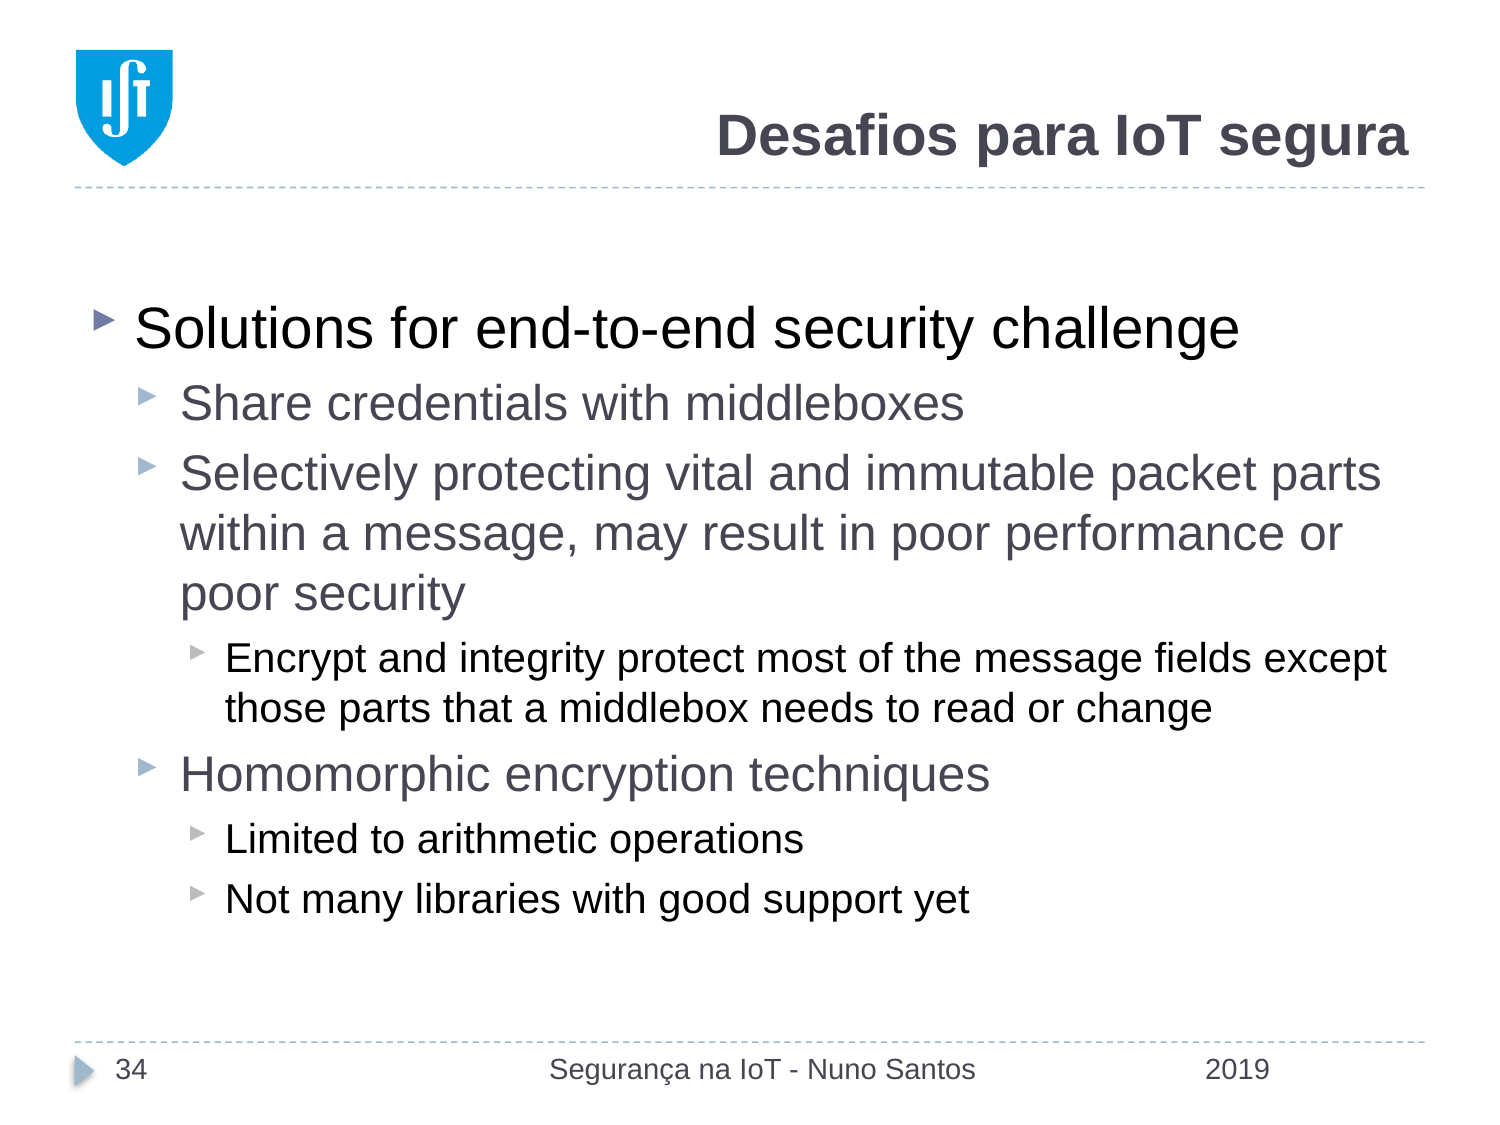

# Desafios para IoT segura

Solutions for end-to-end security challenge
Share credentials with middleboxes
Selectively protecting vital and immutable packet parts within a message, may result in poor performance or poor security
Encrypt and integrity protect most of the message fields except those parts that a middlebox needs to read or change
Homomorphic encryption techniques
Limited to arithmetic operations
Not many libraries with good support yet

34
Segurança na IoT - Nuno Santos
2019